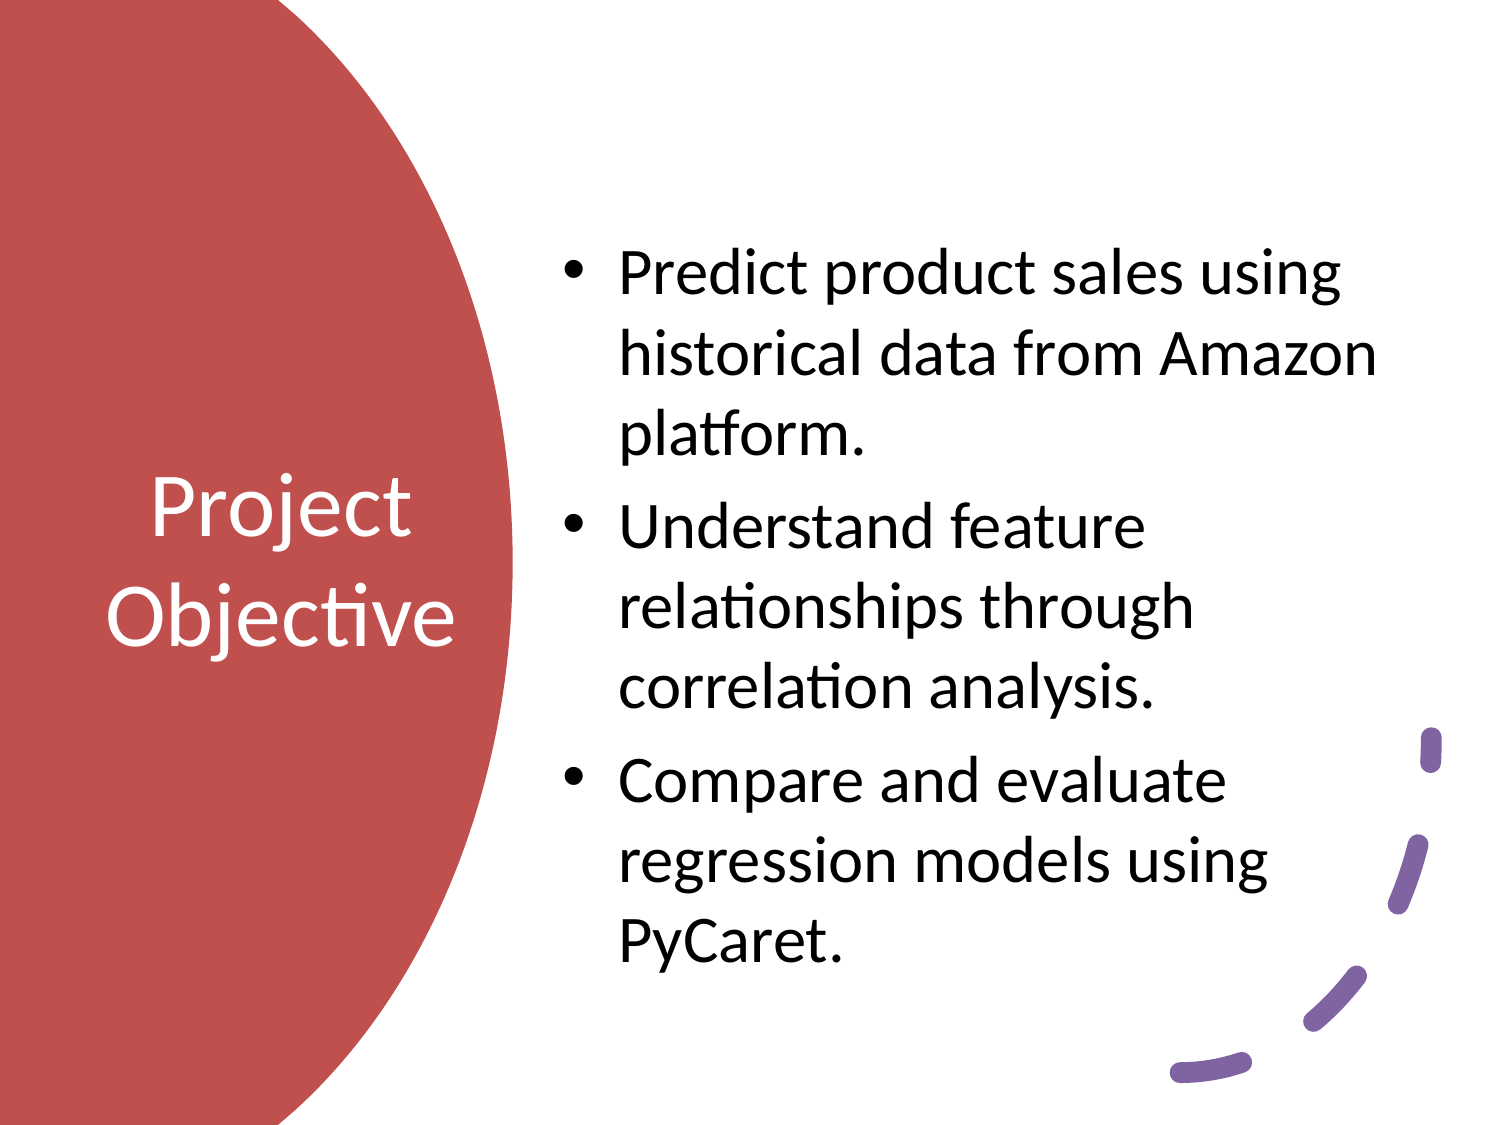

Predict product sales using historical data from Amazon platform.
Understand feature relationships through correlation analysis.
Compare and evaluate regression models using PyCaret.
# Project Objective